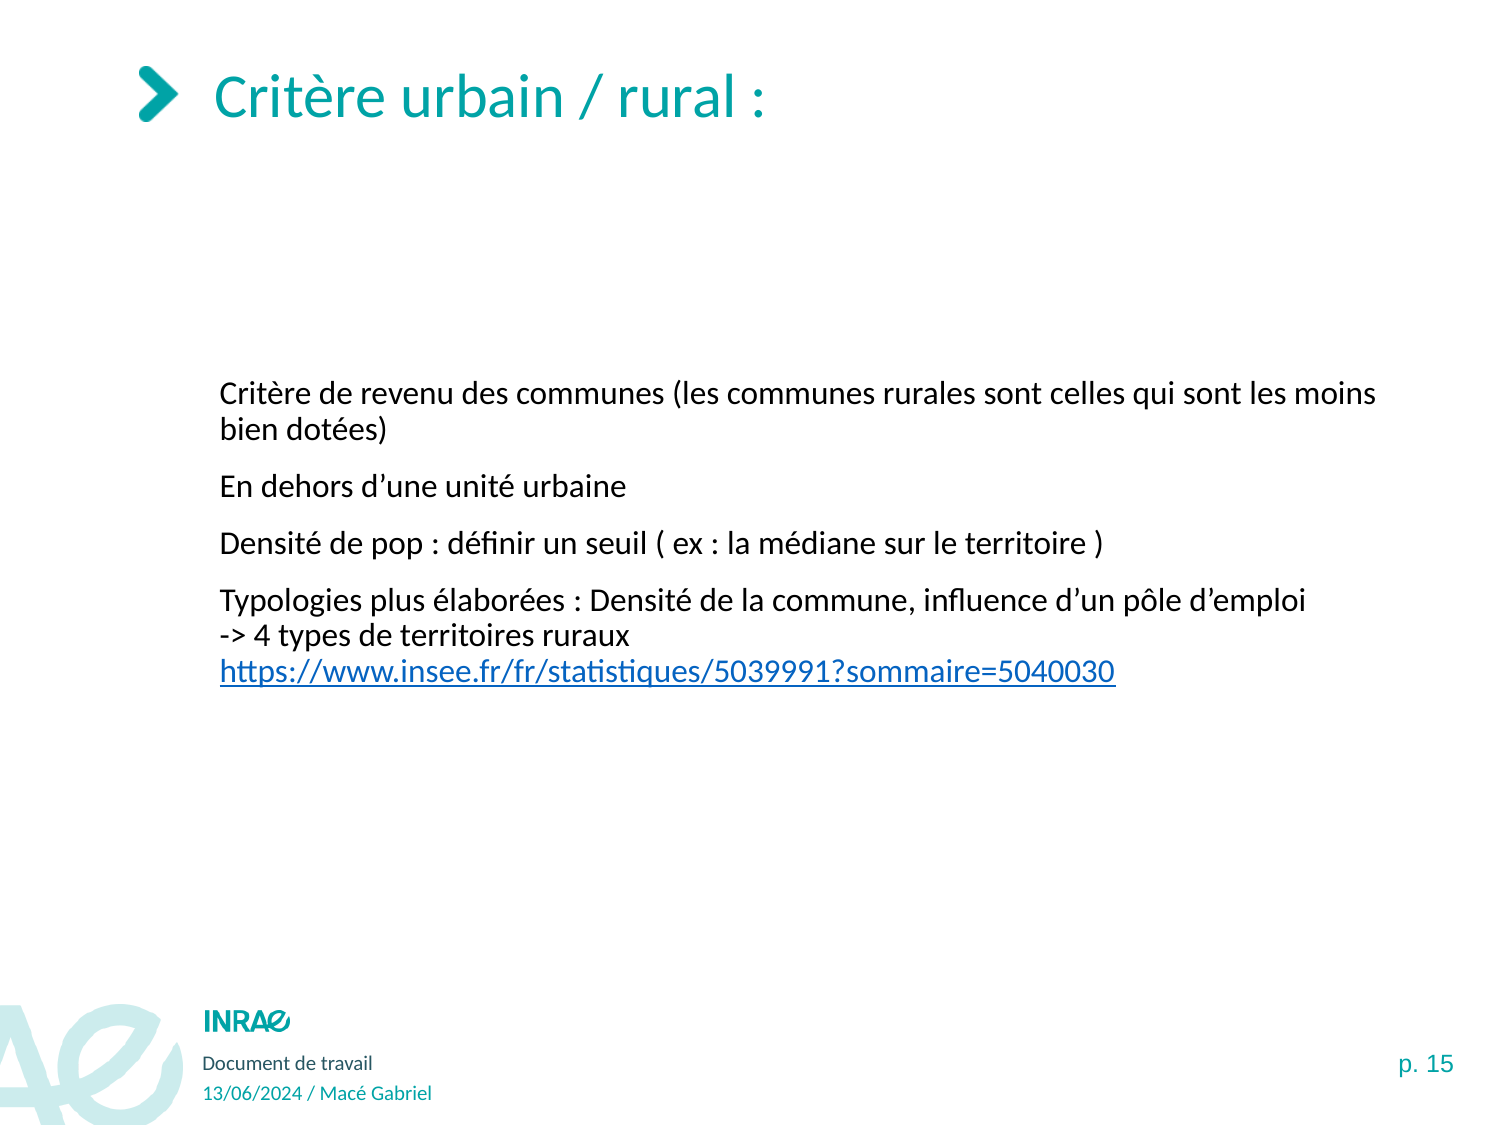

# Critère urbain / rural :

Critère de revenu des communes (les communes rurales sont celles qui sont les moins bien dotées)
En dehors d’une unité urbaine
Densité de pop : définir un seuil ( ex : la médiane sur le territoire )
Typologies plus élaborées : Densité de la commune, influence d’un pôle d’emploi
-> 4 types de territoires ruraux
https://www.insee.fr/fr/statistiques/5039991?sommaire=5040030